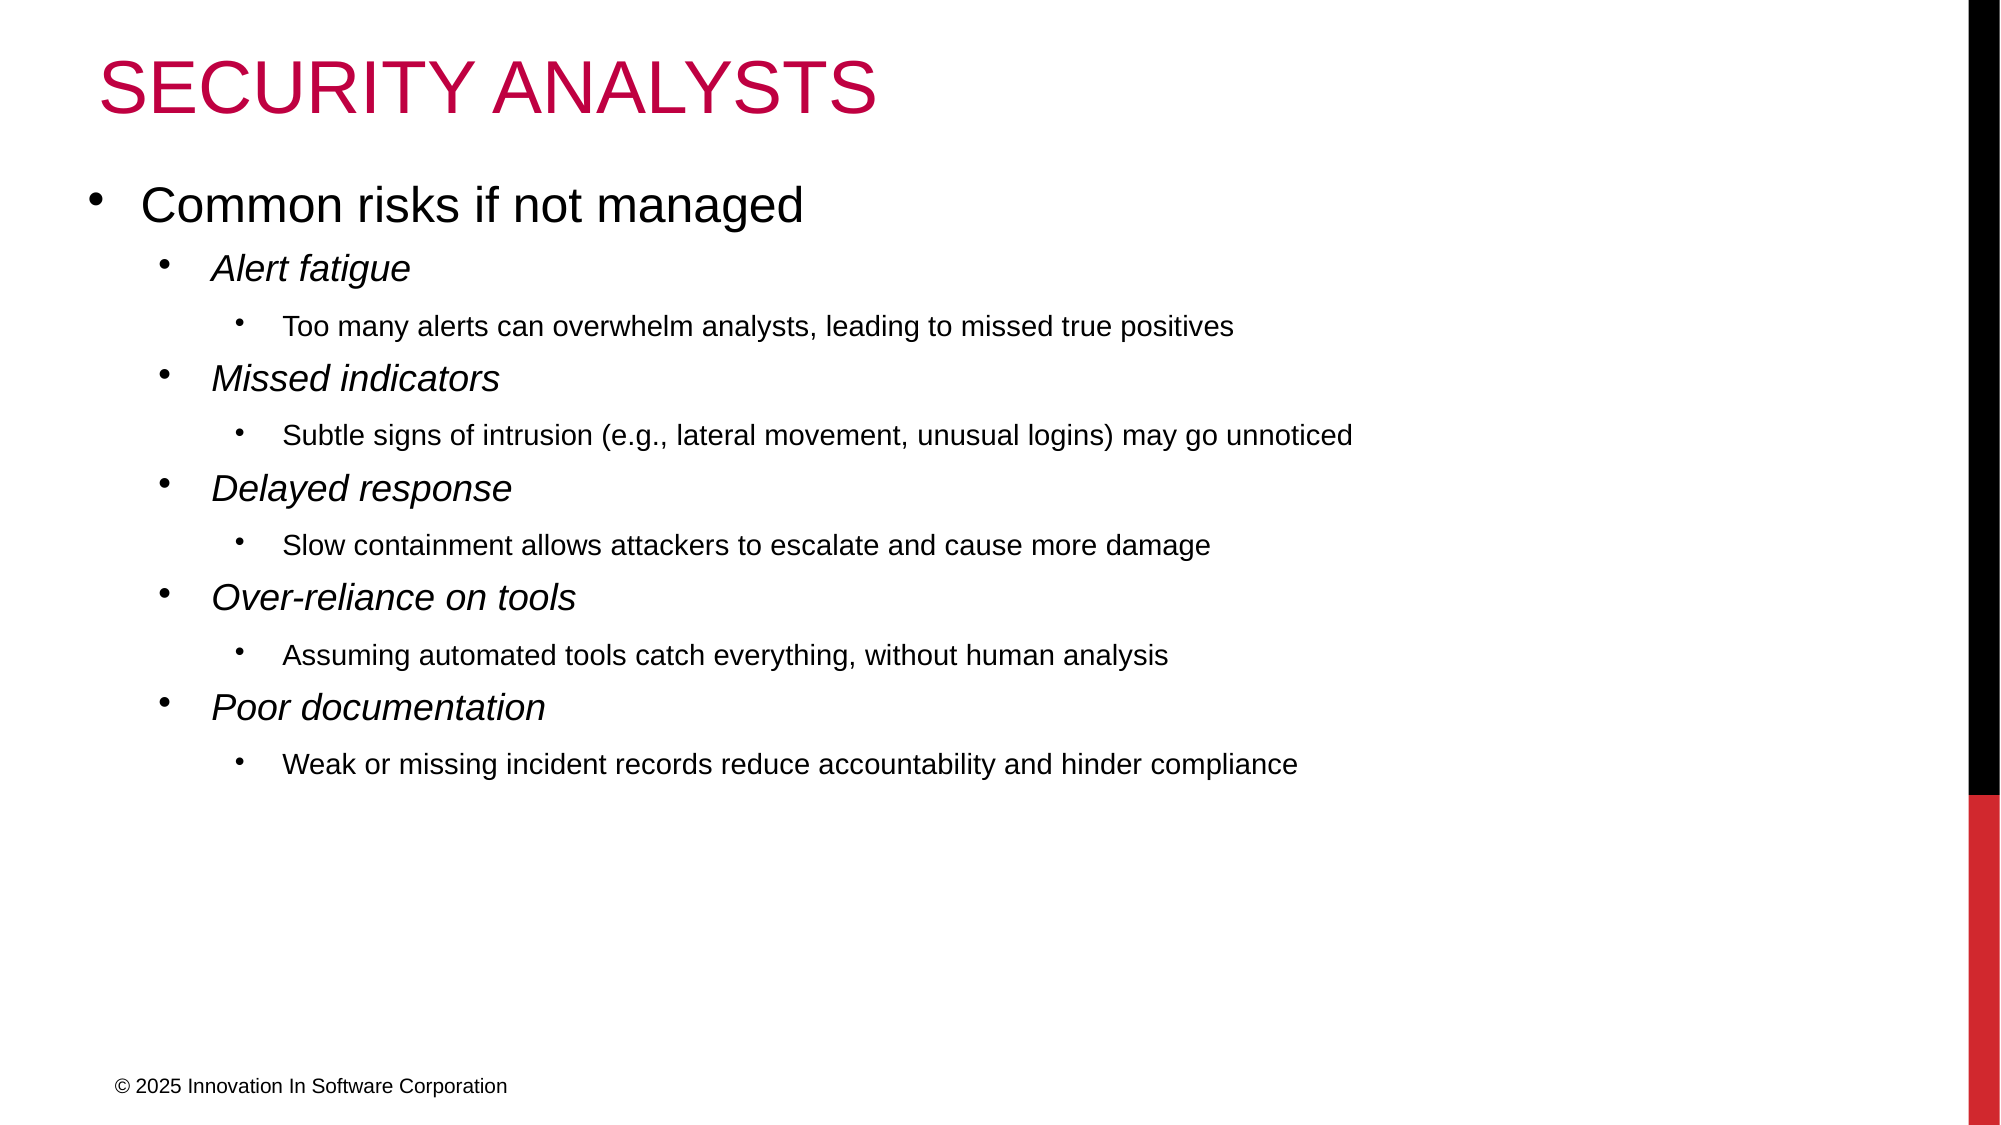

# Security Analysts
Common risks if not managed
Alert fatigue
Too many alerts can overwhelm analysts, leading to missed true positives
Missed indicators
Subtle signs of intrusion (e.g., lateral movement, unusual logins) may go unnoticed
Delayed response
Slow containment allows attackers to escalate and cause more damage
Over-reliance on tools
Assuming automated tools catch everything, without human analysis
Poor documentation
Weak or missing incident records reduce accountability and hinder compliance
© 2025 Innovation In Software Corporation